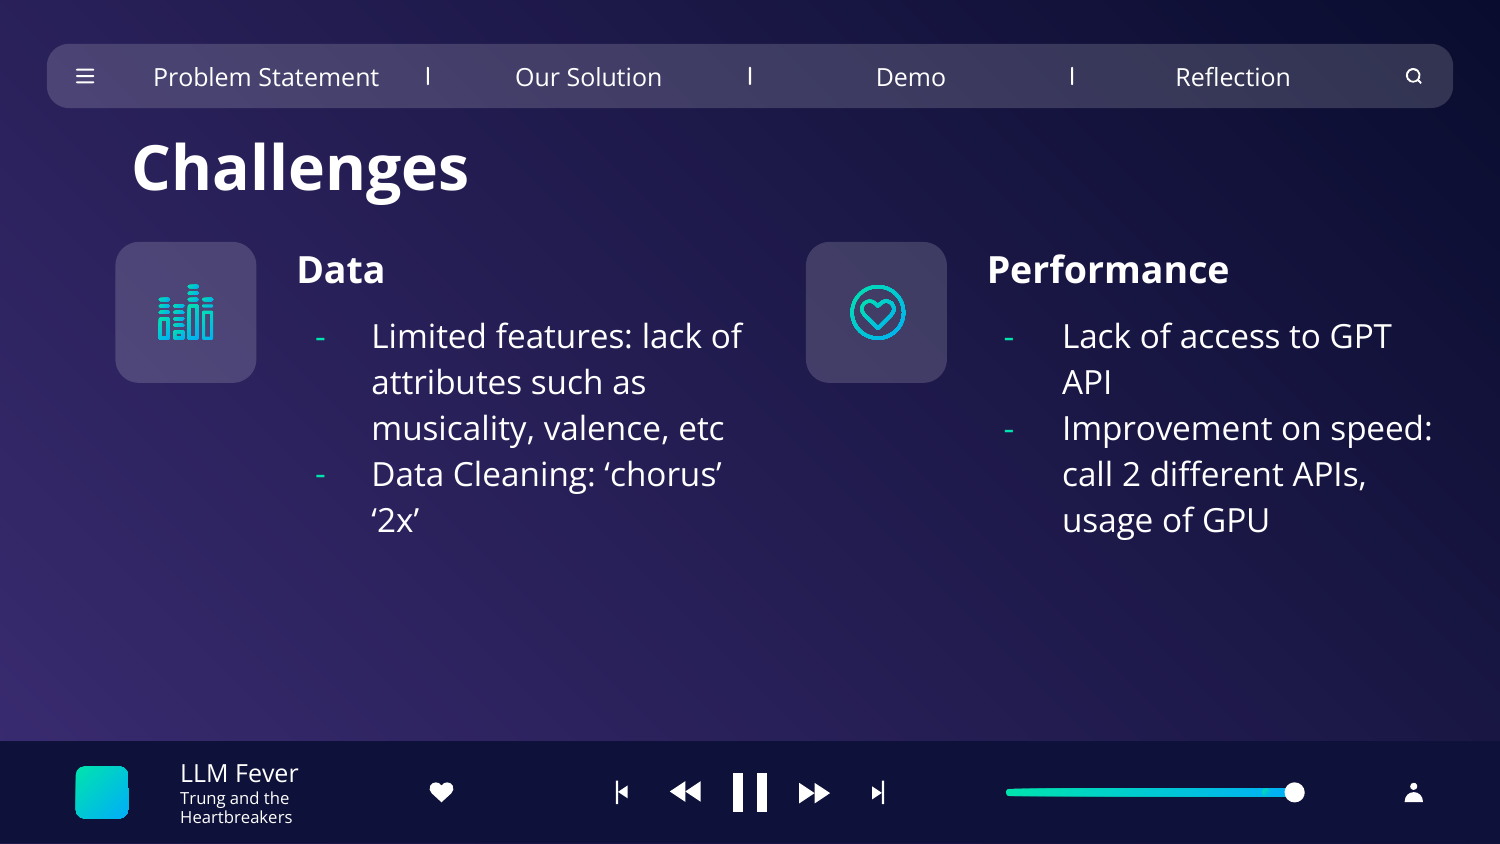

Problem Statement
Our Solution
Demo
Reflection
Challenges

Data

Performance

Limited features: lack of attributes such as musicality, valence, etc
Data Cleaning: ‘chorus’ ‘2x’
Lack of access to GPT API
Improvement on speed: call 2 different APIs, usage of GPU
LLM Fever
Trung and the Heartbreakers